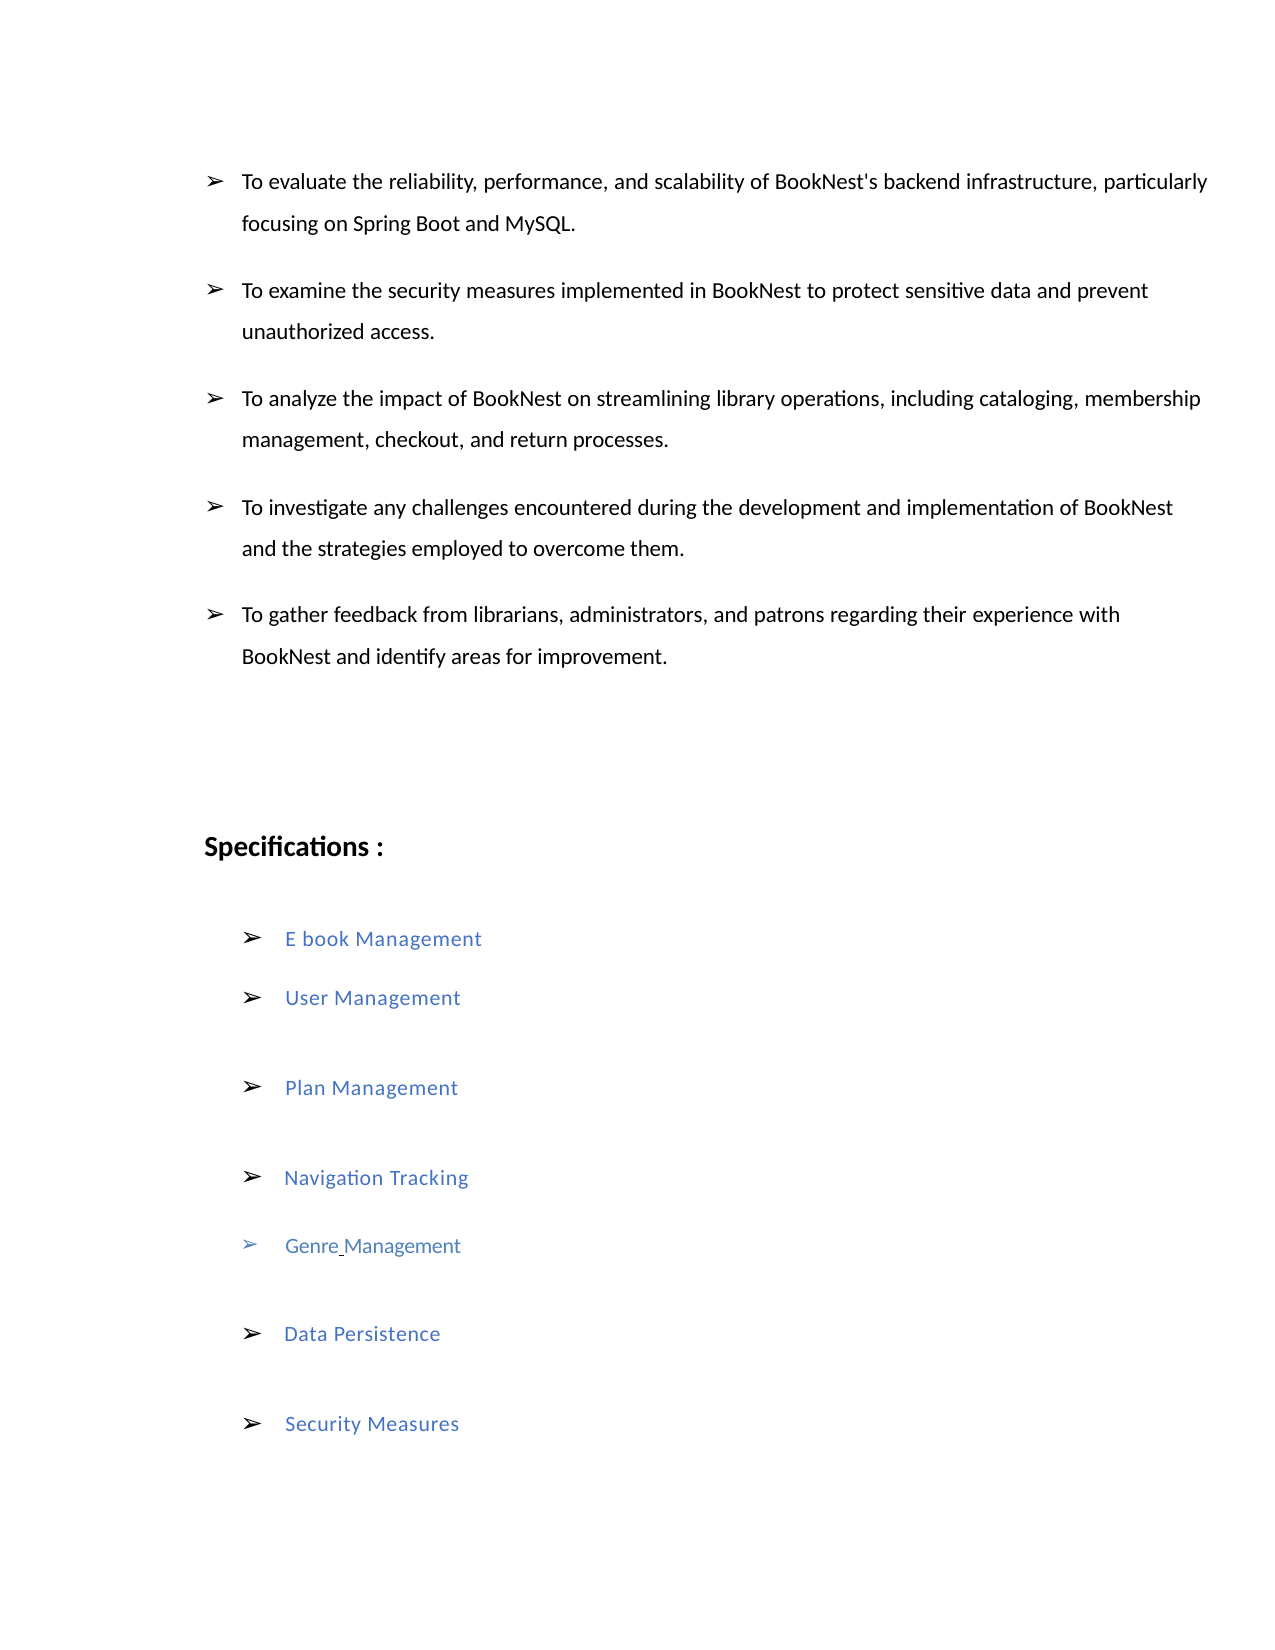

To evaluate the reliability, performance, and scalability of BookNest's backend infrastructure, particularly  focusing on Spring Boot and MySQL.

To examine the security measures implemented in BookNest to protect sensitive data and prevent  unauthorized access.

To analyze the impact of BookNest on streamlining library operations, including cataloging, membership  management, checkout, and return processes.

To investigate any challenges encountered during the development and implementation of BookNest  and the strategies employed to overcome them.

To gather feedback from librarians, administrators, and patrons regarding their experience with  BookNest and identify areas for improvement.
Specifications :

E book Management

User Management

Plan Management

Navigation Tracking

Genre Management

Data Persistence

Security Measures